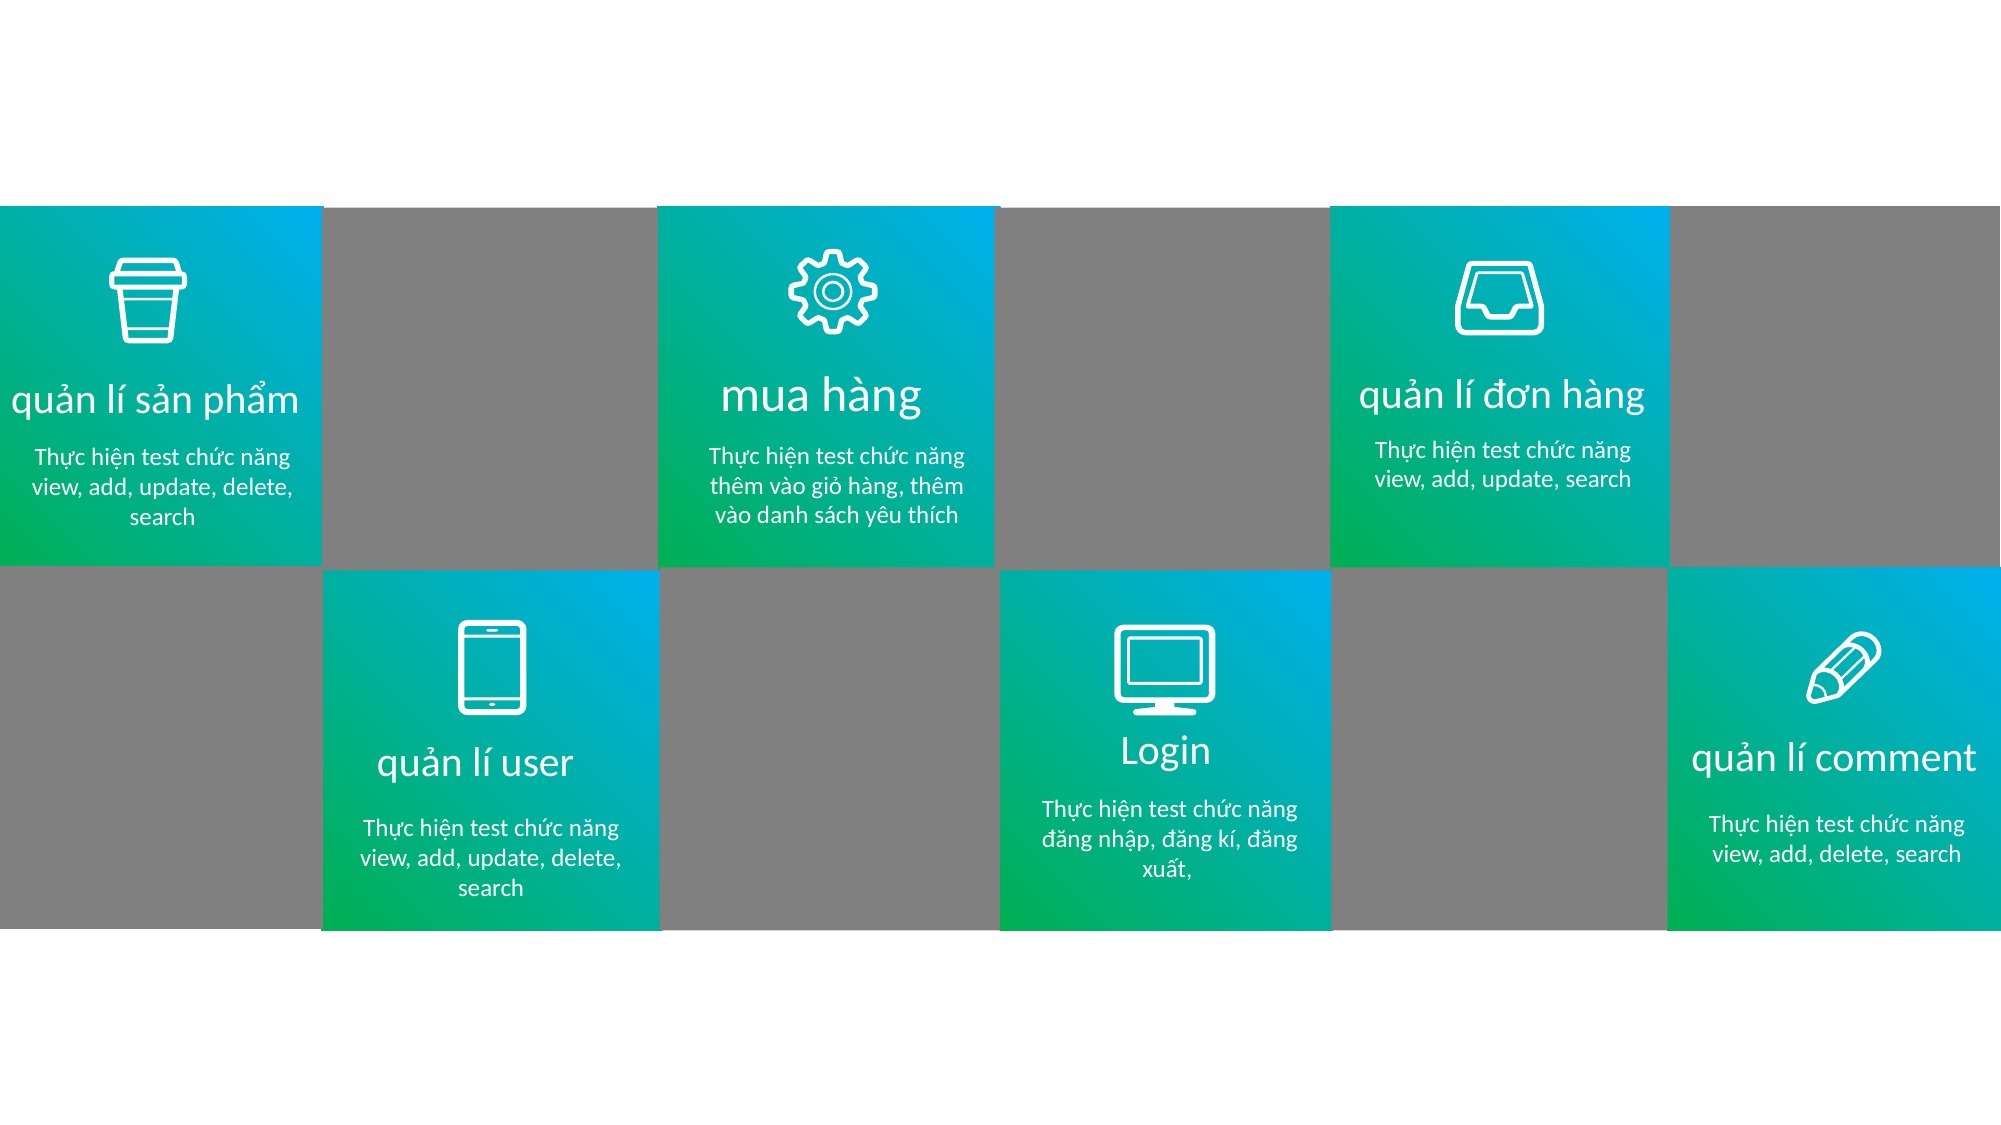

mua hàng
quản lí đơn hàng
quản lí sản phẩm
Thực hiện test chức năng view, add, update, search
Thực hiện test chức năng thêm vào giỏ hàng, thêm vào danh sách yêu thích
Thực hiện test chức năng view, add, update, delete, search

      Login
quản lí comment
quản lí user
Thực hiện test chức năng đăng nhập, đăng kí, đăng xuất,
Thực hiện test chức năng view, add, delete, search
Thực hiện test chức năng view, add, update, delete, search